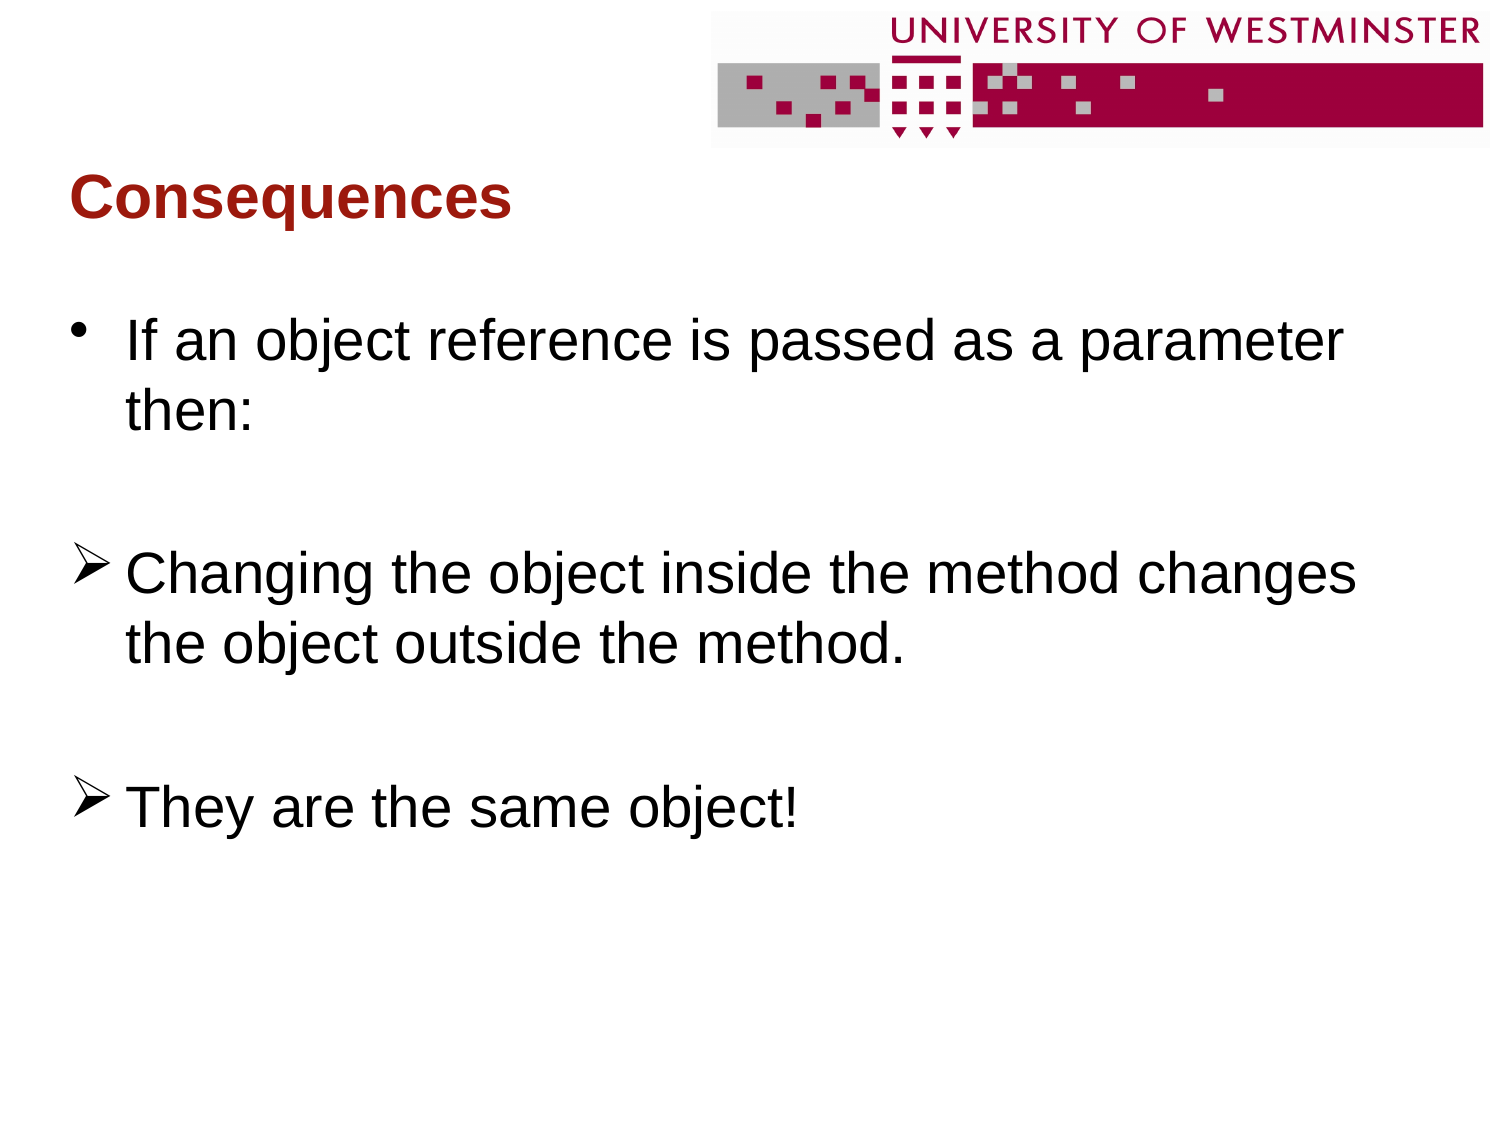

# Consequences
If an object reference is passed as a parameter then:

Changing the object inside the method changes the object outside the method.

They are the same object!